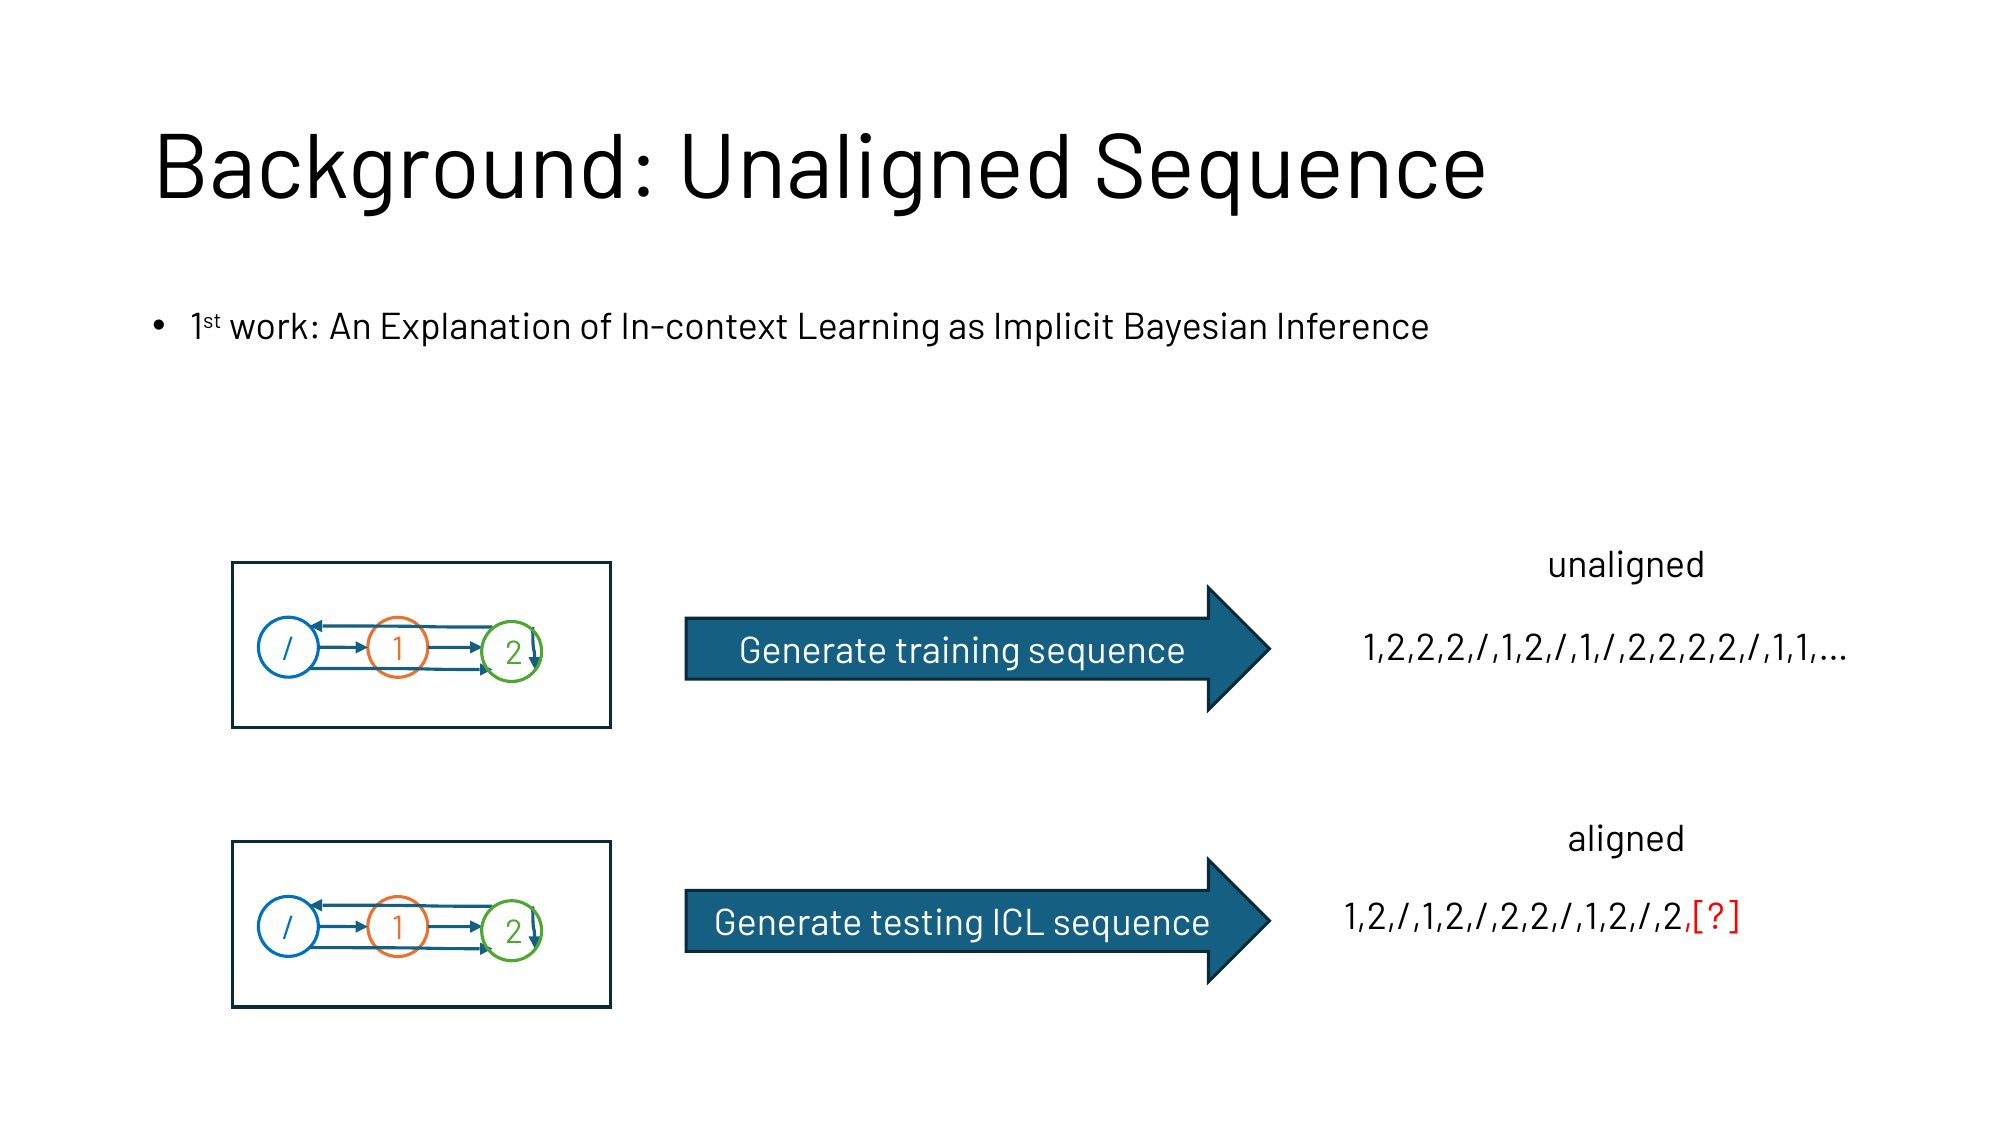

# Background: Unaligned Sequence
1st work: An Explanation of In-context Learning as Implicit Bayesian Inference

unaligned

Generate training sequence
1,2,2,2,/,1,2,/,1,/,2,2,2,2,/,1,1,…
/
1
2
aligned

Generate testing ICL sequence
1,2,/,1,2,/,2,2,/,1,2,/,2,[?]
/
1
2